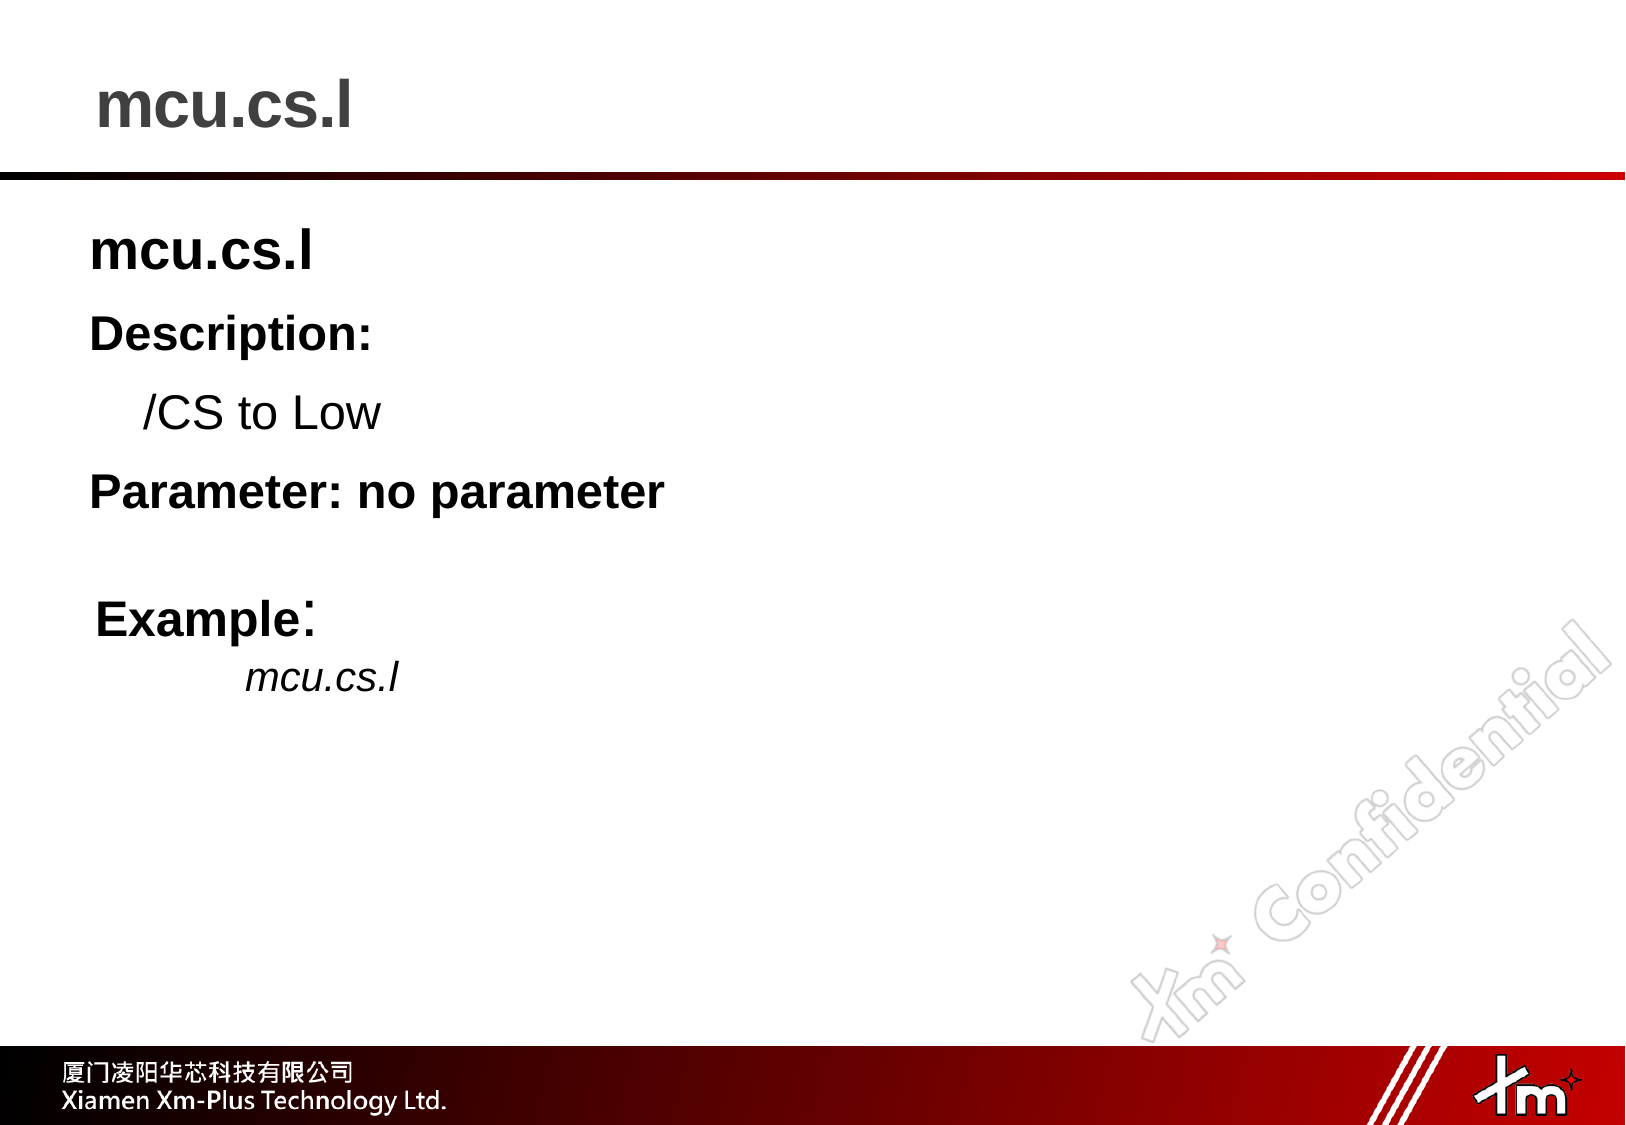

# mcu.cs.l
mcu.cs.l
Description:
    /CS to Low
Parameter: no parameter

Example:
	mcu.cs.l